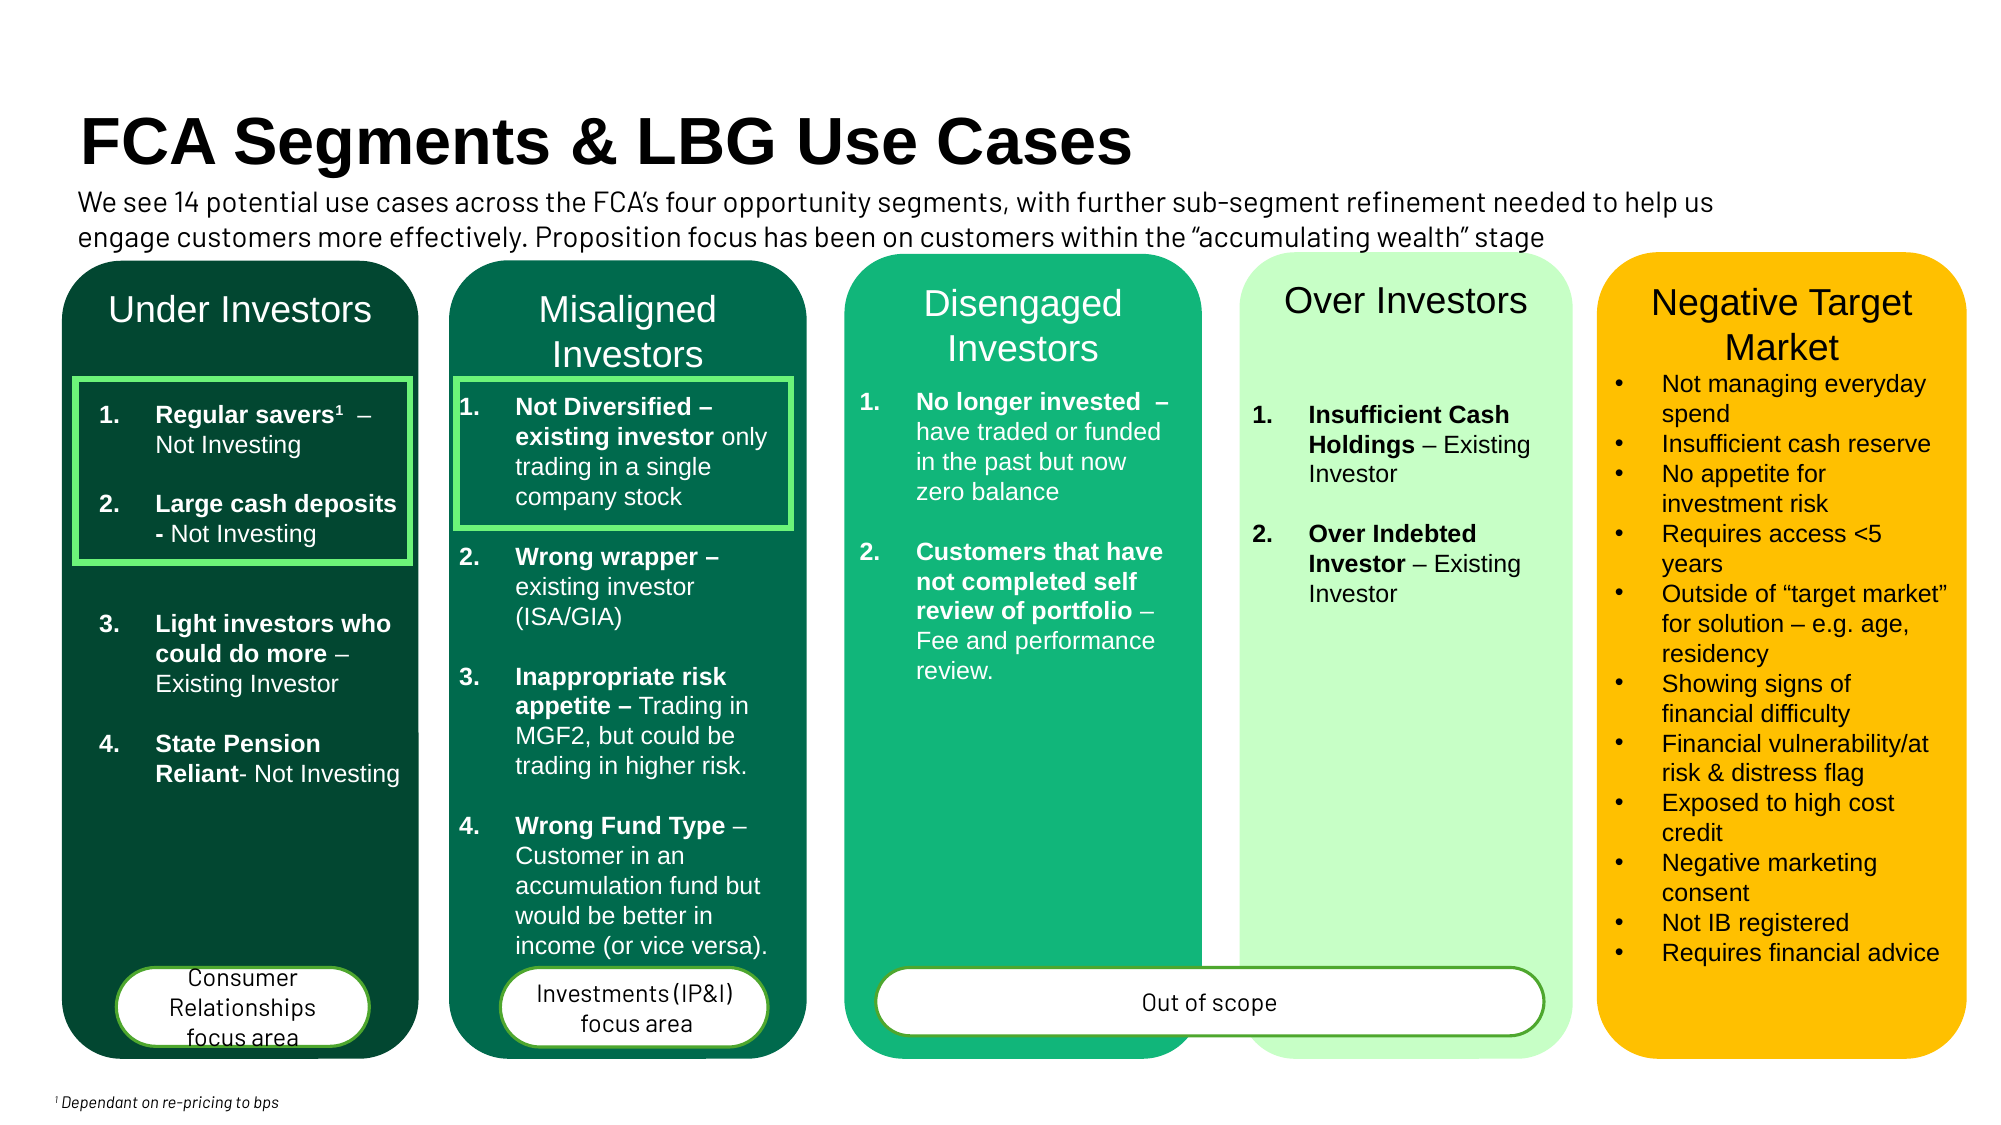

# FCA Segments & LBG Use Cases
We see 14 potential use cases across the FCA’s four opportunity segments, with further sub-segment refinement needed to help us engage customers more effectively. Proposition focus has been on customers within the “accumulating wealth” stage
Negative Target Market
Not managing everyday spend
Insufficient cash reserve
No appetite for investment risk
Requires access <5 years
Outside of “target market” for solution – e.g. age, residency
Showing signs of financial difficulty
Financial vulnerability/at risk & distress flag
Exposed to high cost credit
Negative marketing consent
Not IB registered
Requires financial advice
Over Investors
Disengaged Investors
Misaligned Investors
Under Investors
No longer invested  – have traded or funded in the past but now zero balance

Customers that have not completed self review of portfolio – Fee and performance review.

Not Diversified – existing investor only trading in a single company stock

Wrong wrapper – existing investor (ISA/GIA)

Inappropriate risk appetite – Trading in MGF2, but could be trading in higher risk.

Wrong Fund Type – Customer in an accumulation fund but would be better in income (or vice versa).

Regular savers1  –  Not Investing

Large cash deposits - Not Investing

Light investors who could do more – Existing Investor

State Pension Reliant- Not Investing

Insufficient Cash Holdings – Existing Investor

Over Indebted Investor – Existing Investor

Out of scope
Consumer Relationships focus area
Investments (IP&I)
 focus area
1 Dependant on re-pricing to bps